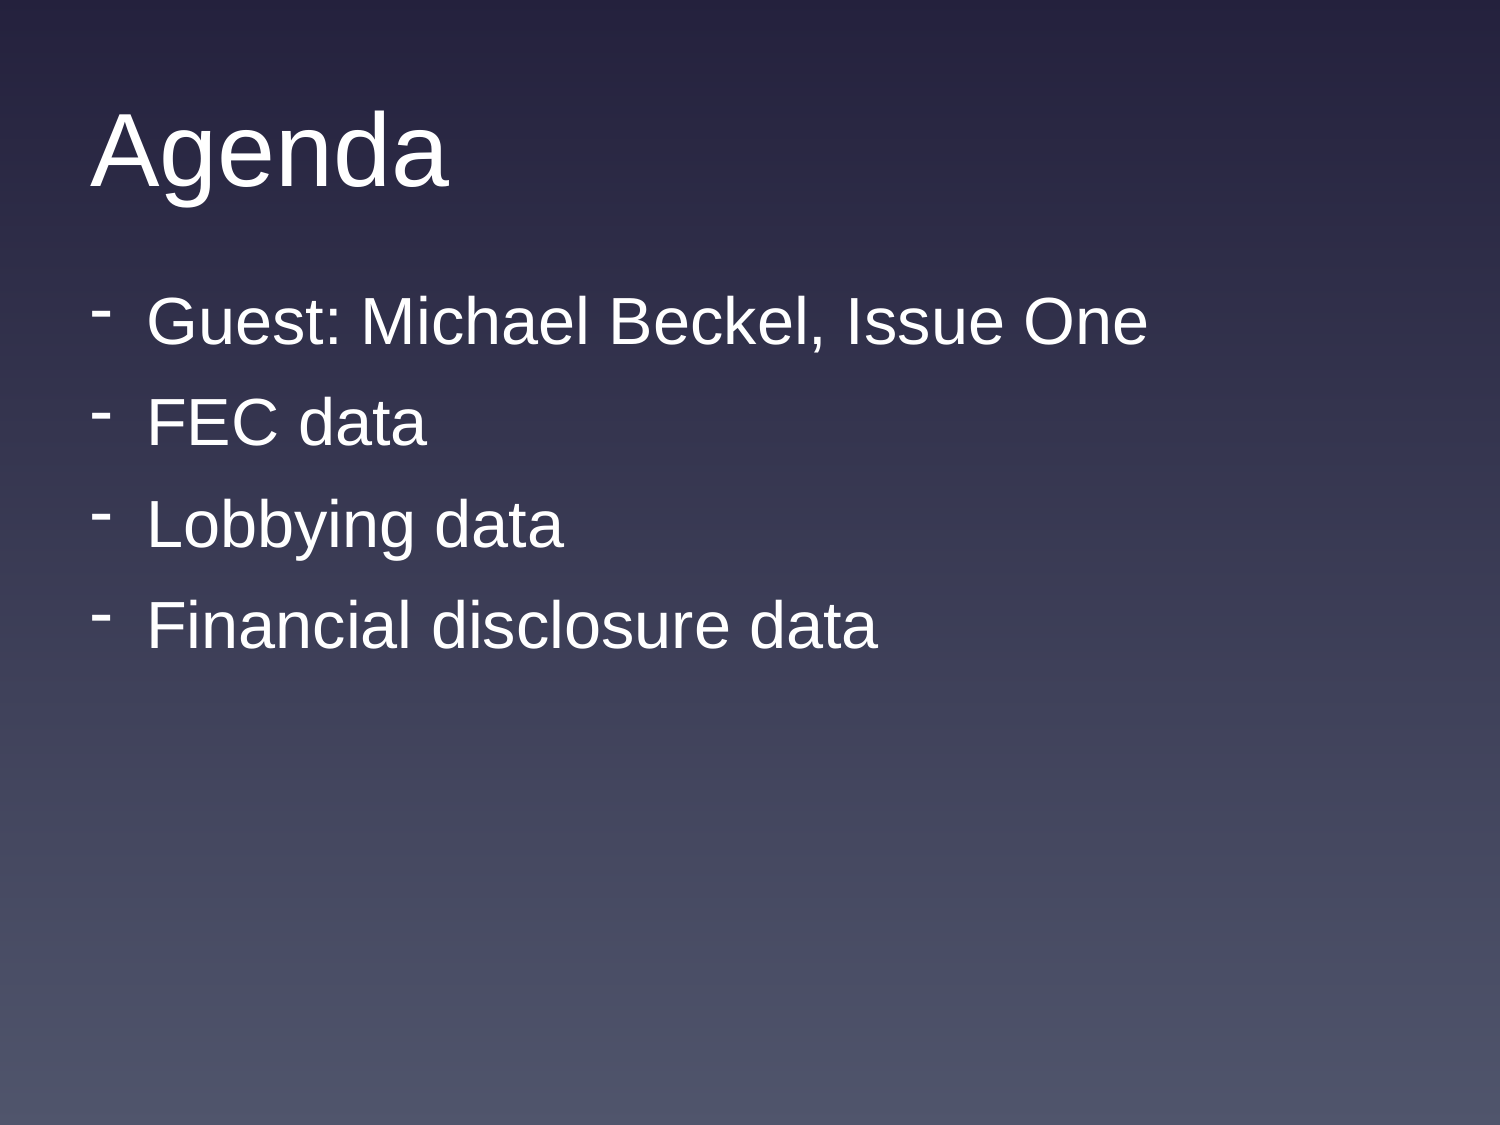

# Agenda
Guest: Michael Beckel, Issue One
FEC data
Lobbying data
Financial disclosure data